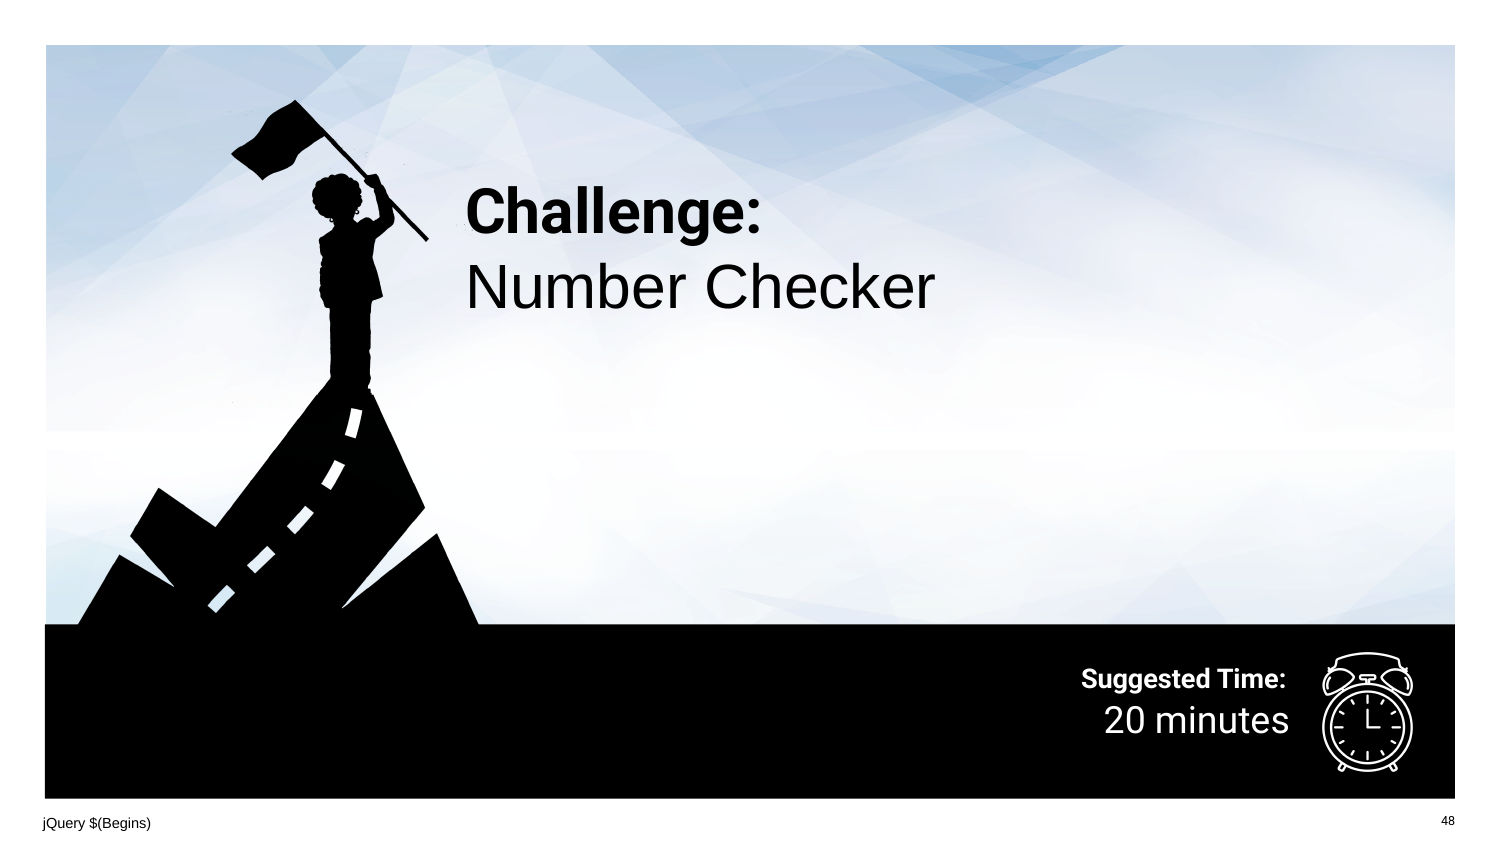

# Challenge: Number Checker

20 minutes
jQuery $(Begins)